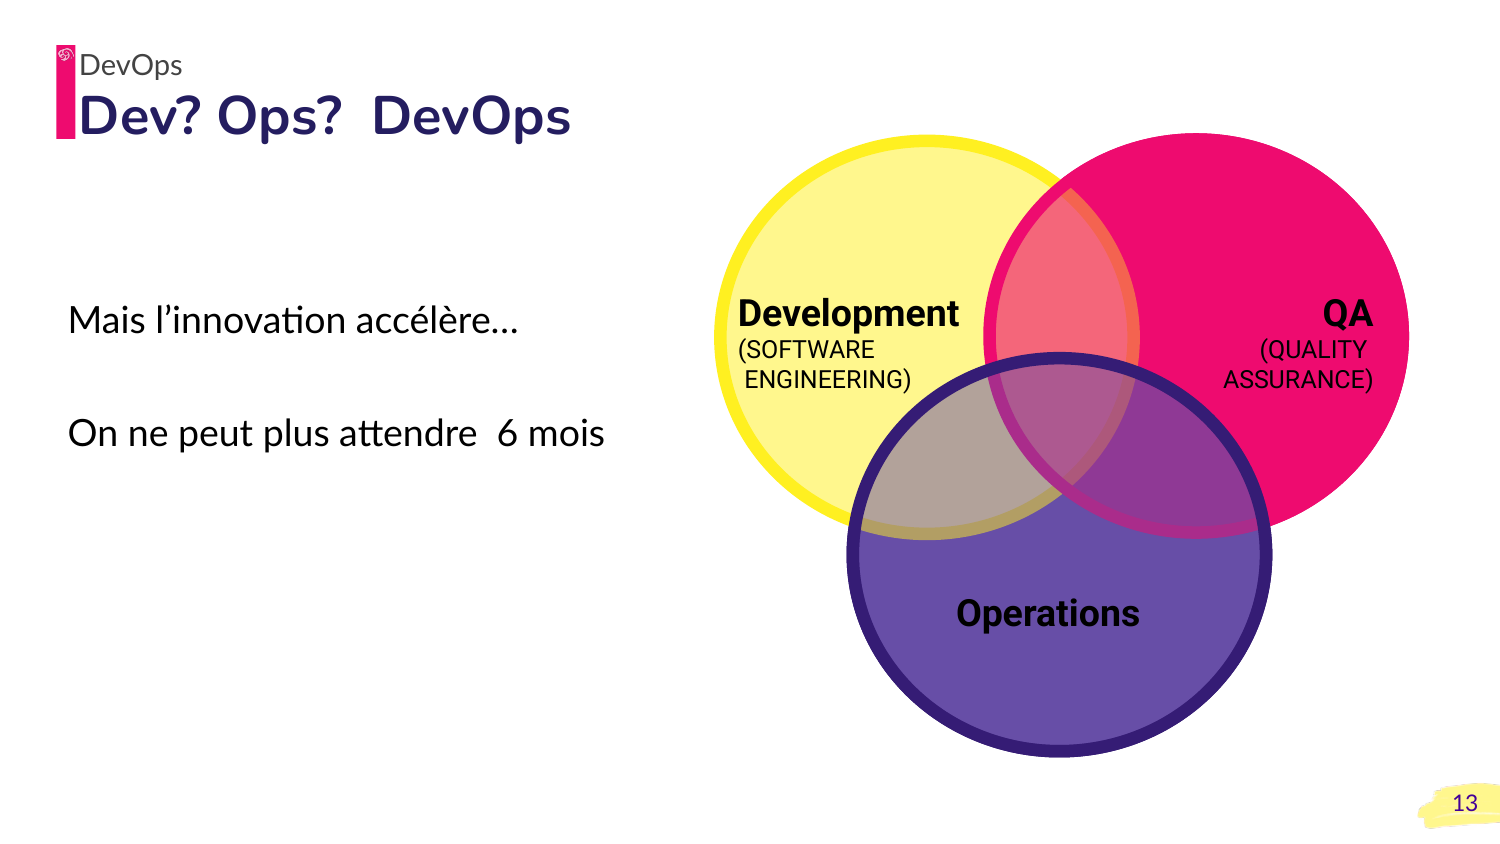

DevOps
# Dev? Ops?  DevOps

Mais l’innovation accélère…

On ne peut plus attendre  6 mois
Development
(SOFTWARE
 ENGINEERING)
QA
(QUALITY
ASSURANCE)

Operations
13